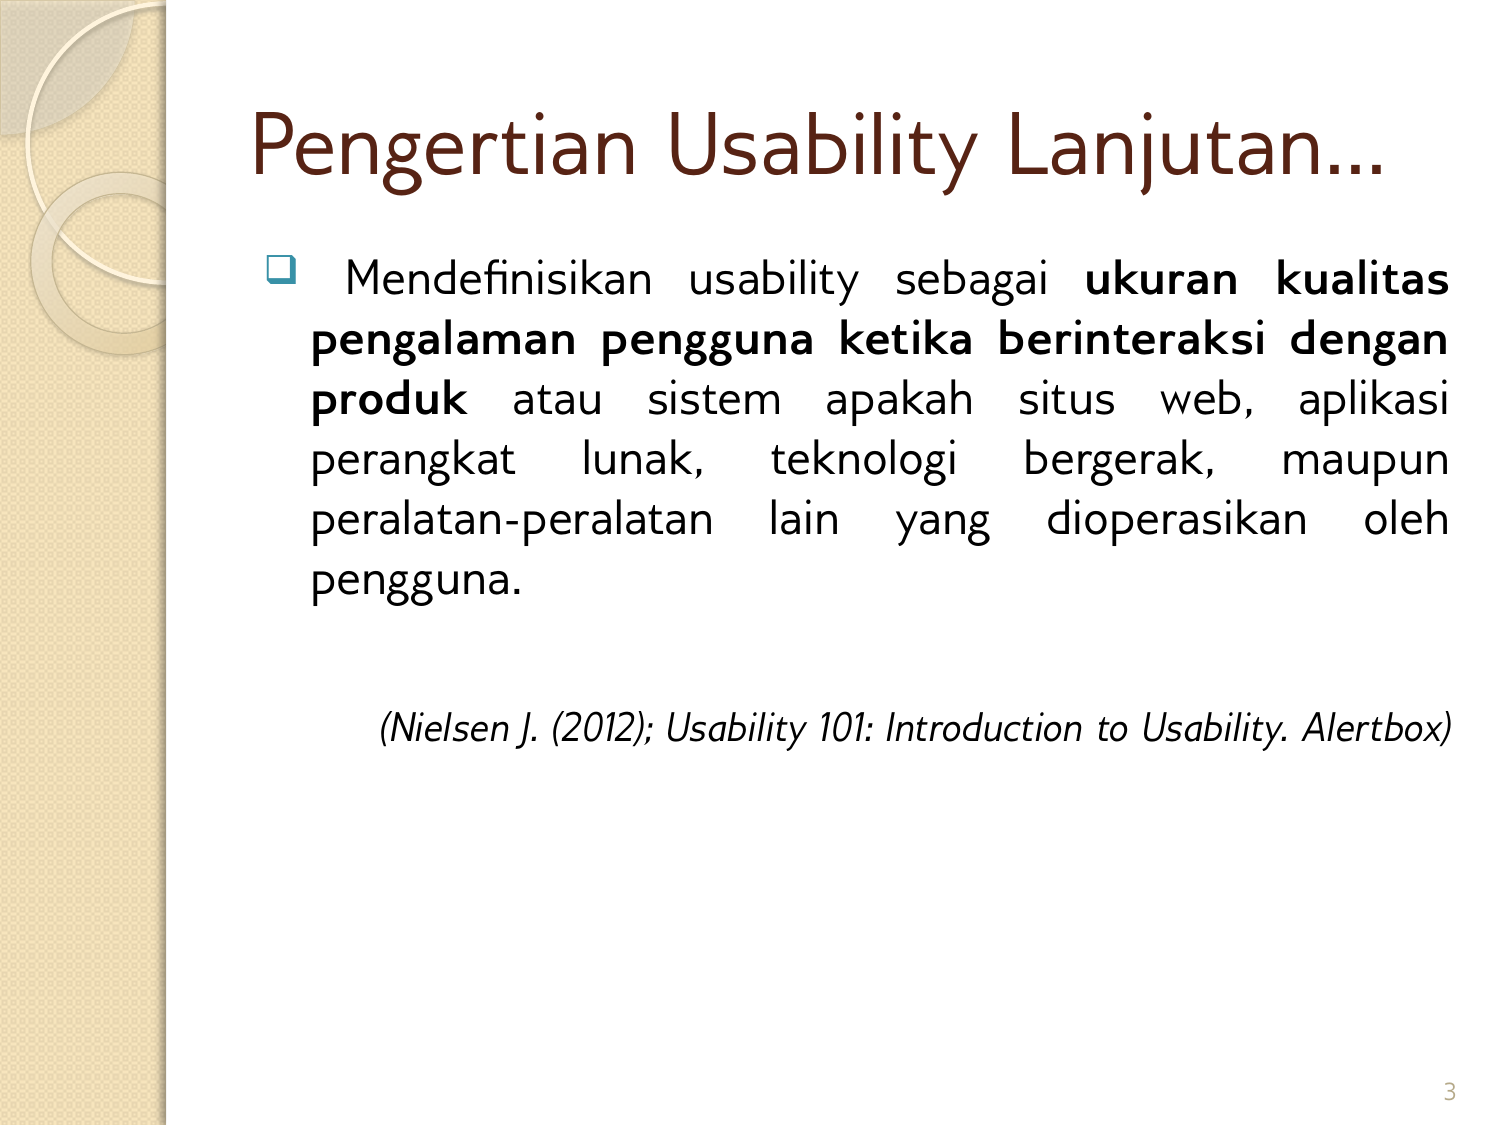

# Pengertian Usability Lanjutan...
 Mendefinisikan usability sebagai ukuran kualitas pengalaman pengguna ketika berinteraksi dengan produk atau sistem apakah situs web, aplikasi perangkat lunak, teknologi bergerak, maupun peralatan-peralatan lain yang dioperasikan oleh pengguna.

   (Nielsen J. (2012); Usability 101: Introduction to Usability. Alertbox)
3